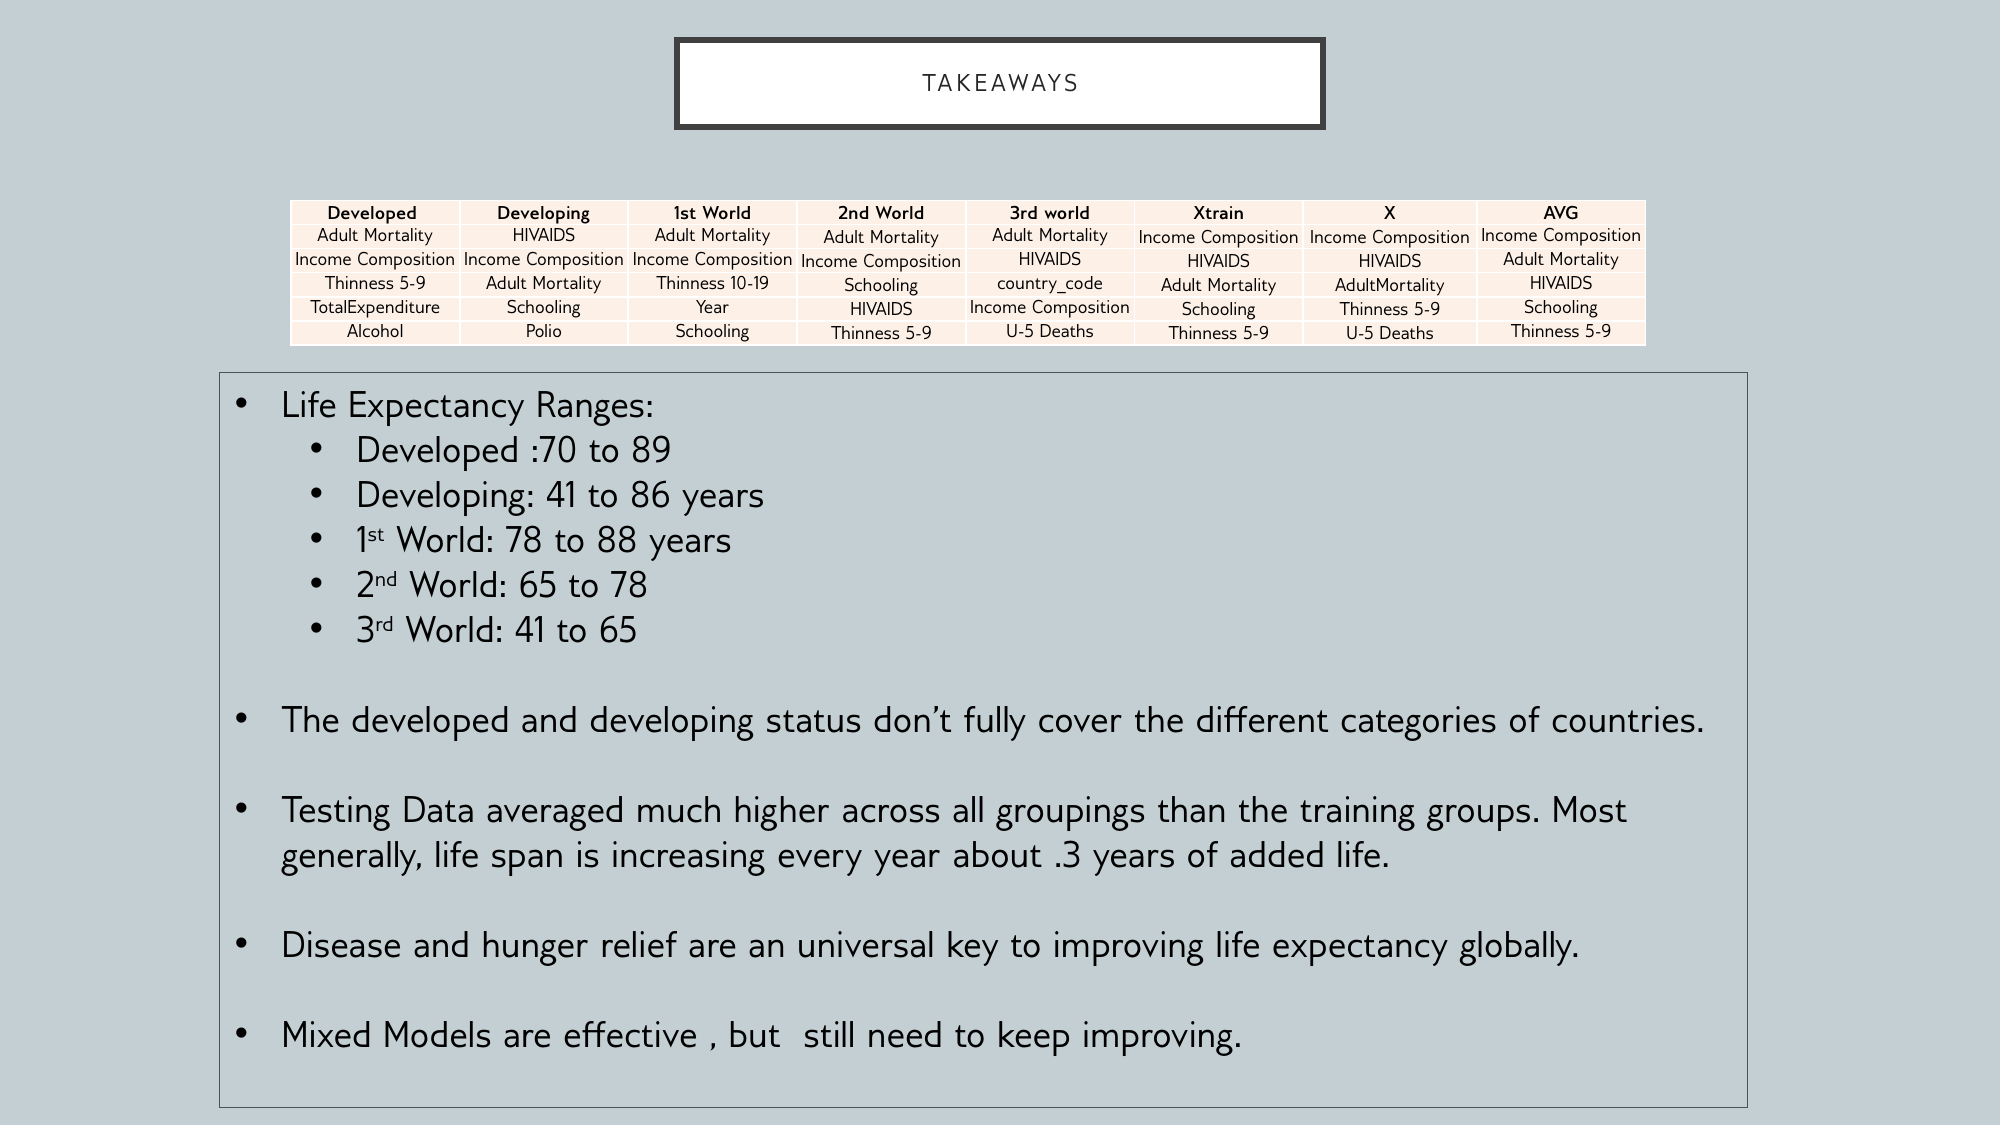

# Takeaways
| Developed | Developing | 1st World | 2nd World | 3rd world | Xtrain | X | AVG |
| --- | --- | --- | --- | --- | --- | --- | --- |
| Adult Mortality | HIVAIDS | Adult Mortality | Adult Mortality | Adult Mortality | Income Composition | Income Composition | Income Composition |
| Income Composition | Income Composition | Income Composition | Income Composition | HIVAIDS | HIVAIDS | HIVAIDS | Adult Mortality |
| Thinness 5-9 | Adult Mortality | Thinness 10-19 | Schooling | country\_code | Adult Mortality | AdultMortality | HIVAIDS |
| TotalExpenditure | Schooling | Year | HIVAIDS | Income Composition | Schooling | Thinness 5-9 | Schooling |
| Alcohol | Polio | Schooling | Thinness 5-9 | U-5 Deaths | Thinness 5-9 | U-5 Deaths | Thinness 5-9 |
Life Expectancy Ranges:
Developed :70 to 89
Developing: 41 to 86 years
1st World: 78 to 88 years
2nd World: 65 to 78
3rd World: 41 to 65

The developed and developing status don’t fully cover the different categories of countries.

Testing Data averaged much higher across all groupings than the training groups. Most generally, life span is increasing every year about .3 years of added life.

Disease and hunger relief are an universal key to improving life expectancy globally.

Mixed Models are effective , but  still need to keep improving.